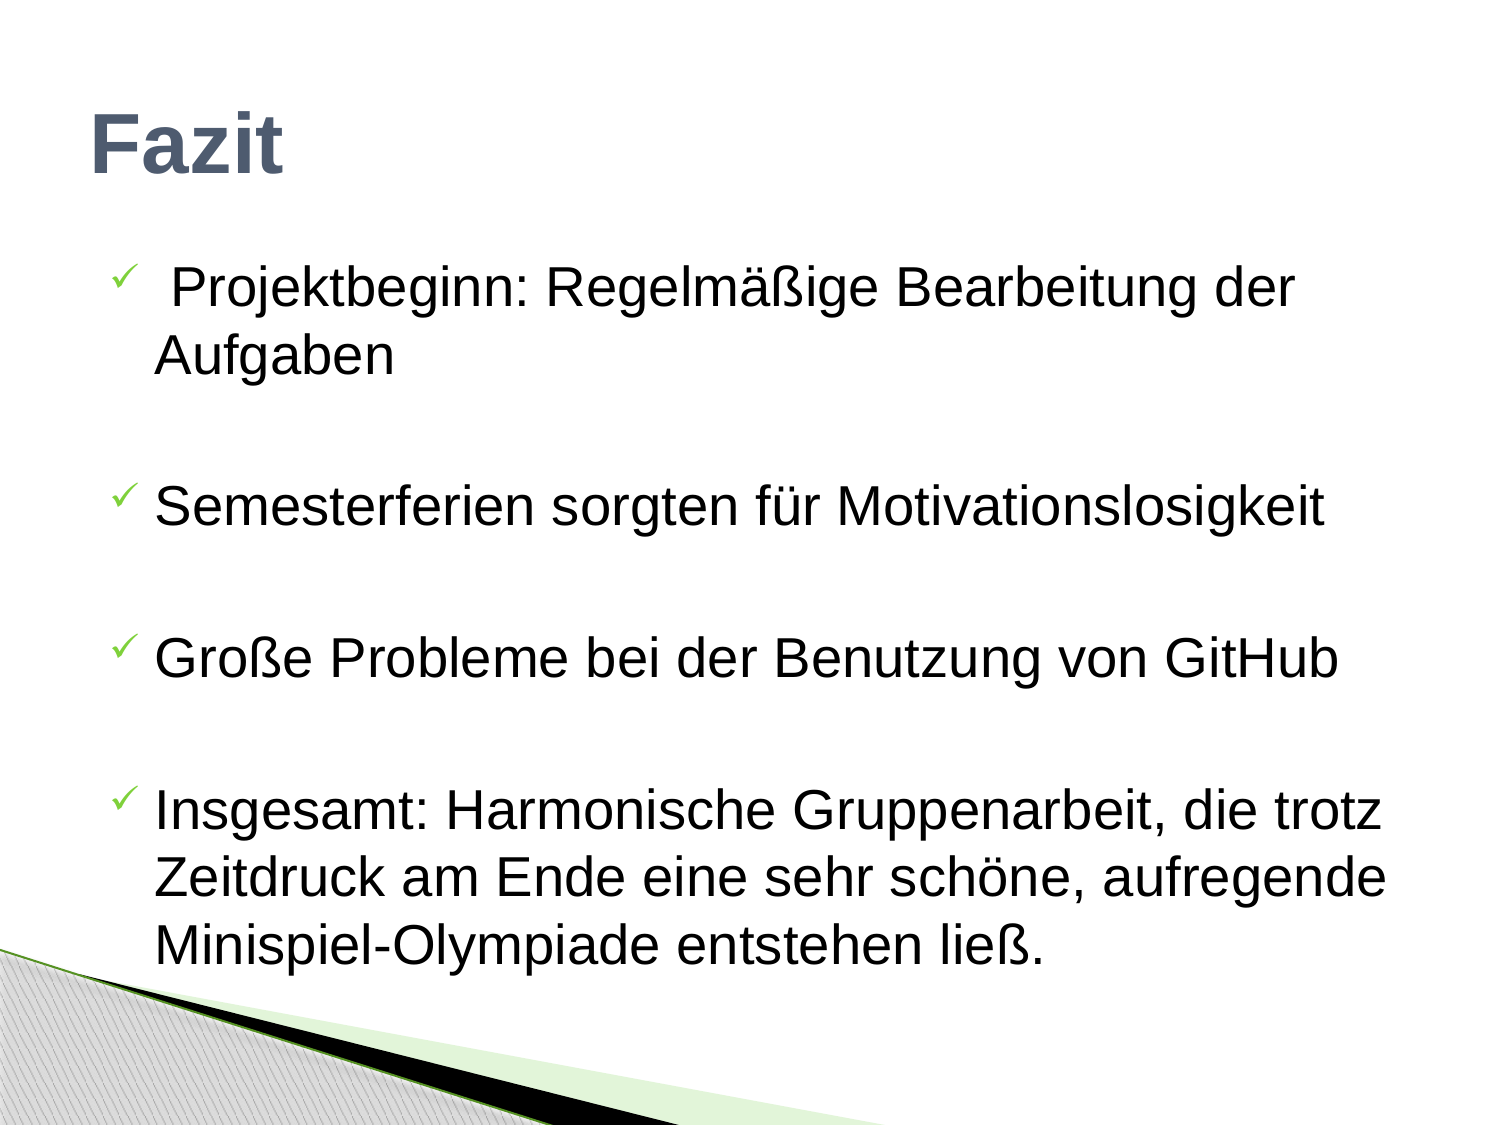

# Fazit
 Projektbeginn: Regelmäßige Bearbeitung der Aufgaben

Semesterferien sorgten für Motivationslosigkeit

Große Probleme bei der Benutzung von GitHub

Insgesamt: Harmonische Gruppenarbeit, die trotz Zeitdruck am Ende eine sehr schöne, aufregende Minispiel-Olympiade entstehen ließ.